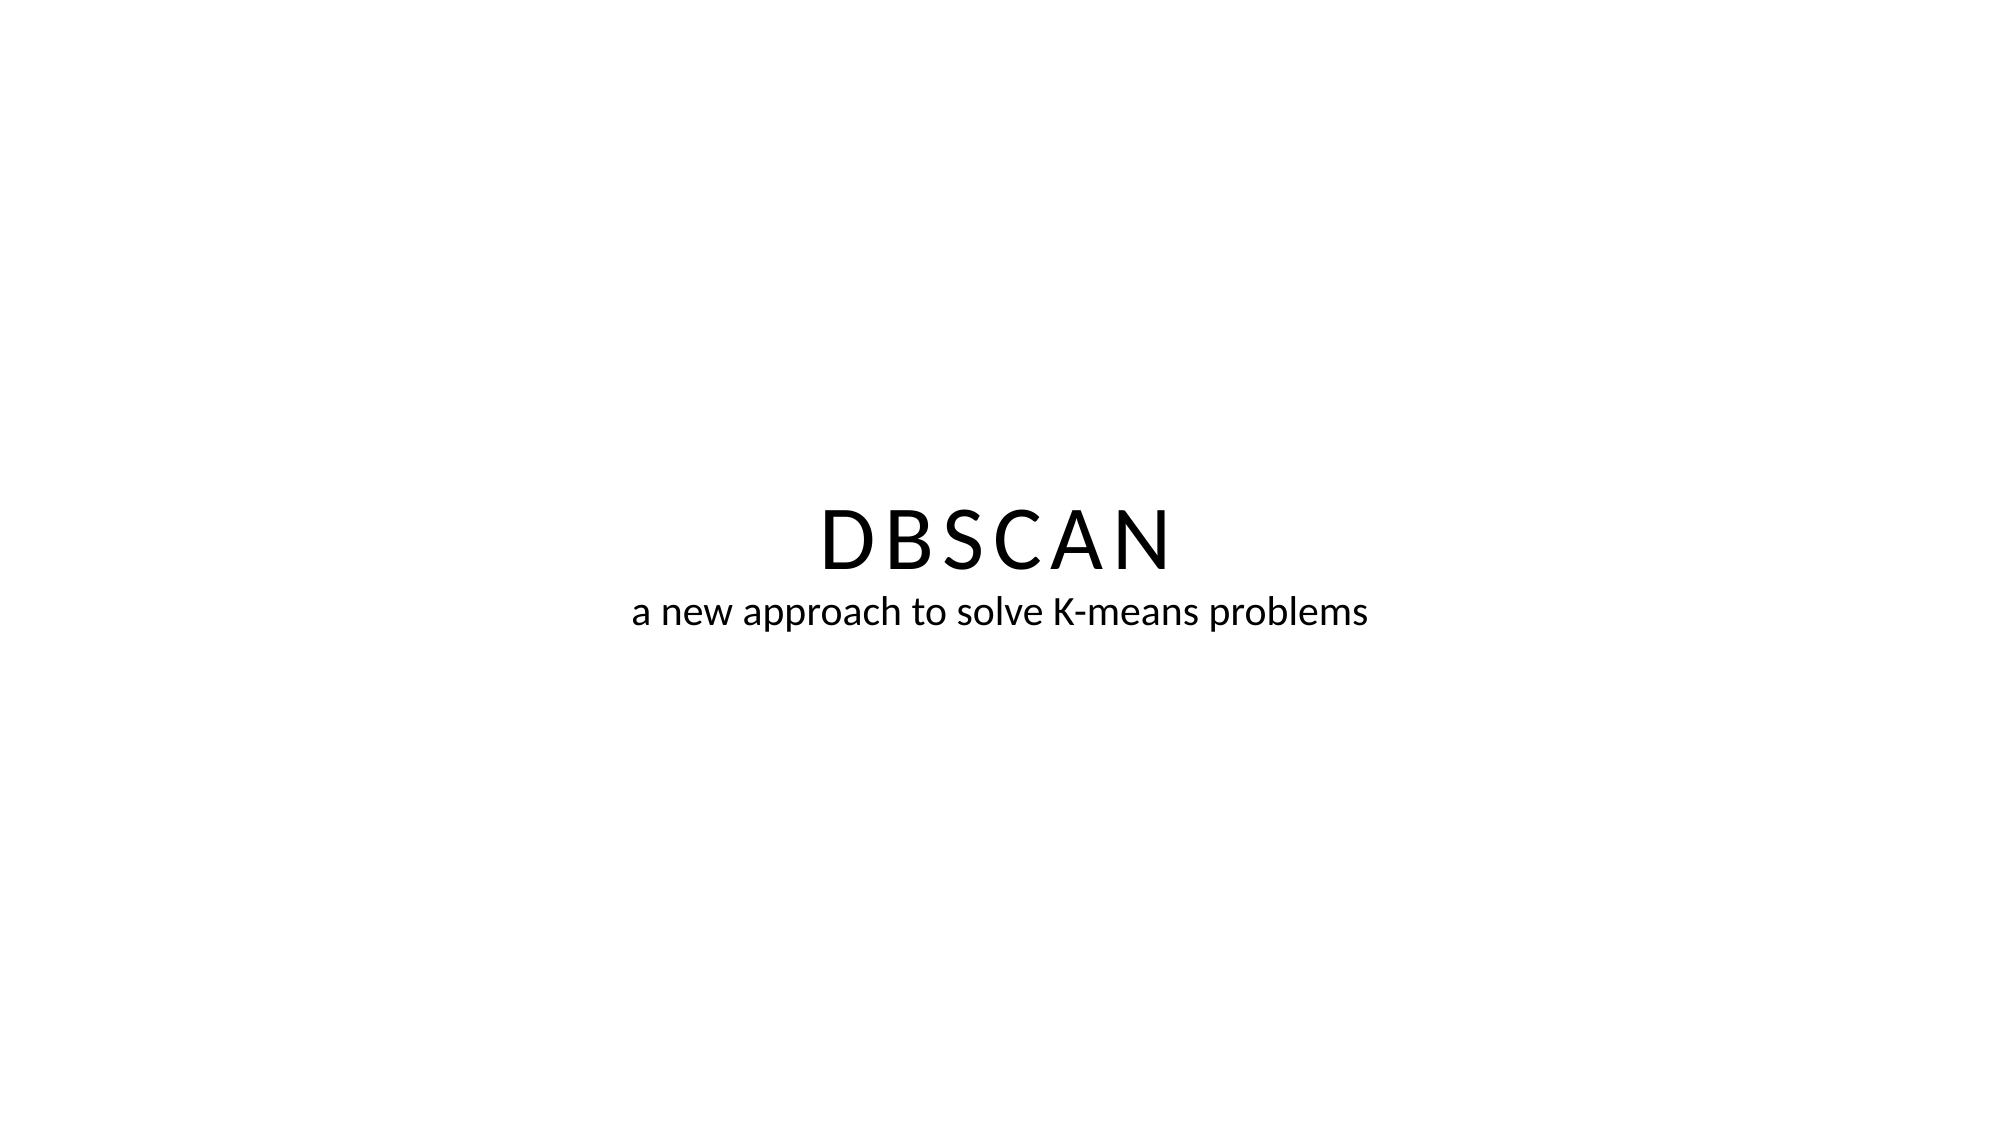

# DBSCAN a new approach to solve K-means problems